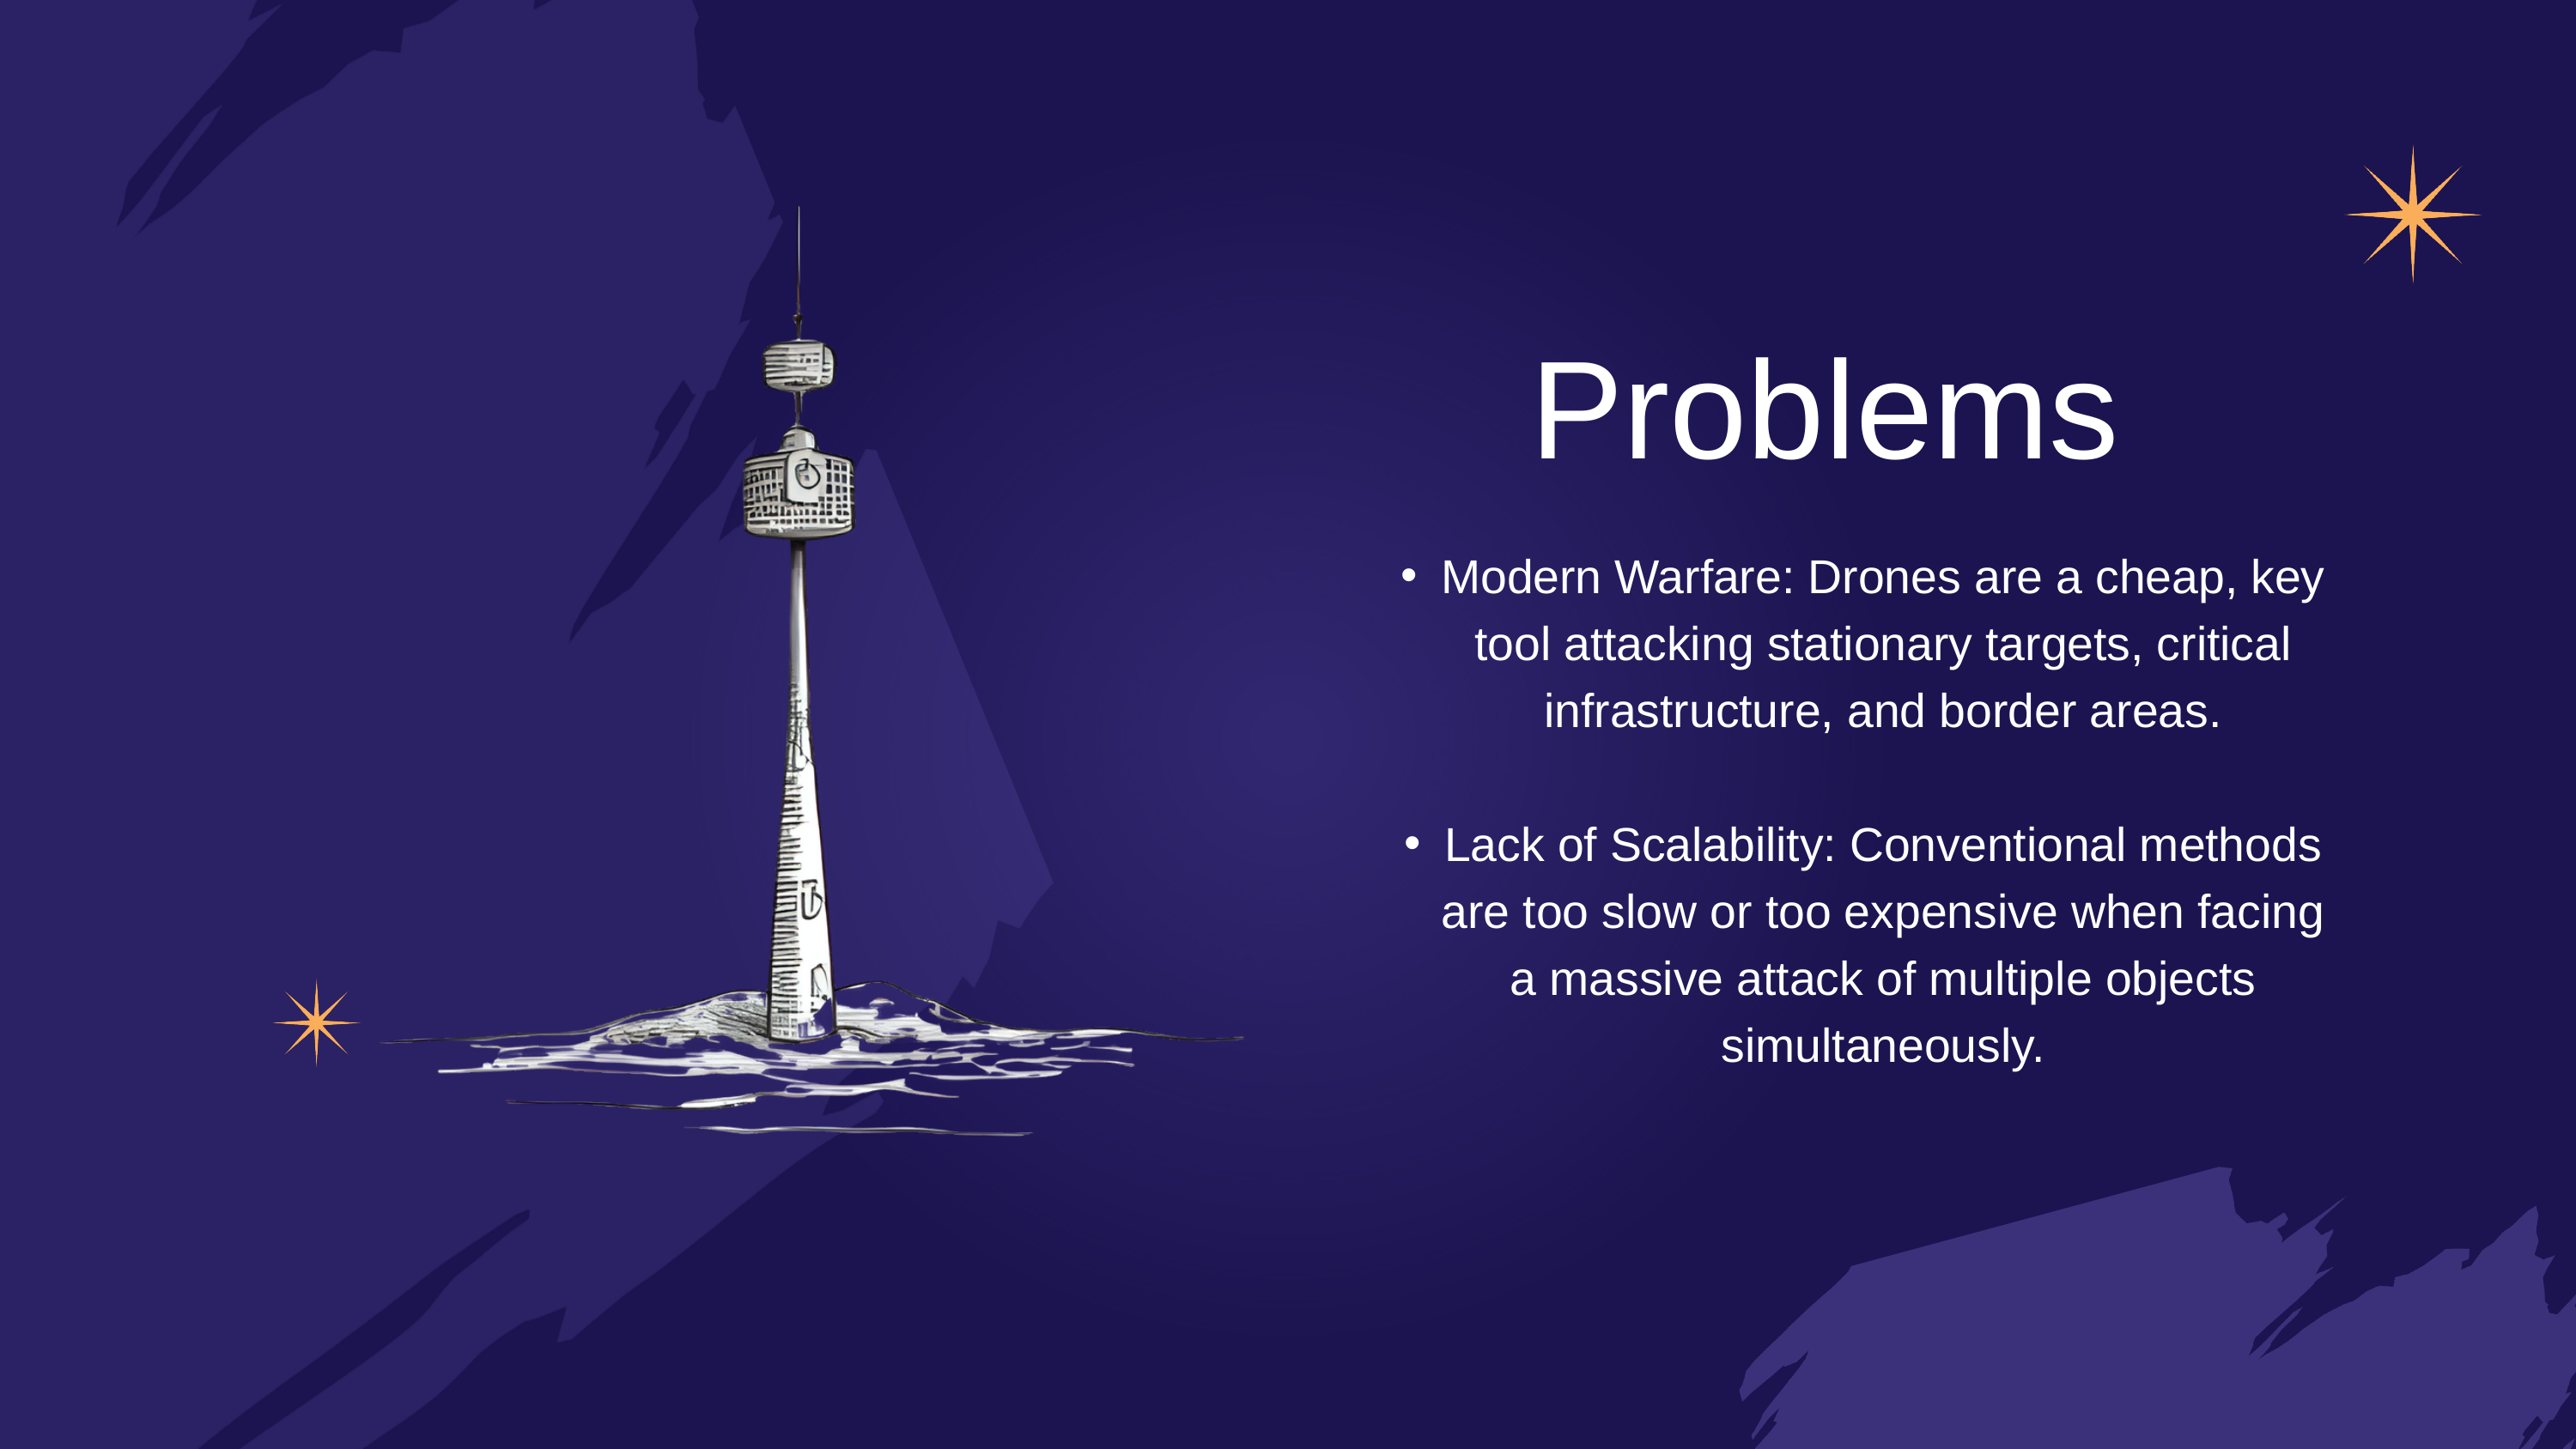

Problems
Modern Warfare: Drones are a cheap, key tool attacking stationary targets, critical infrastructure, and border areas.

Lack of Scalability: Conventional methods are too slow or too expensive when facing a massive attack of multiple objects simultaneously.